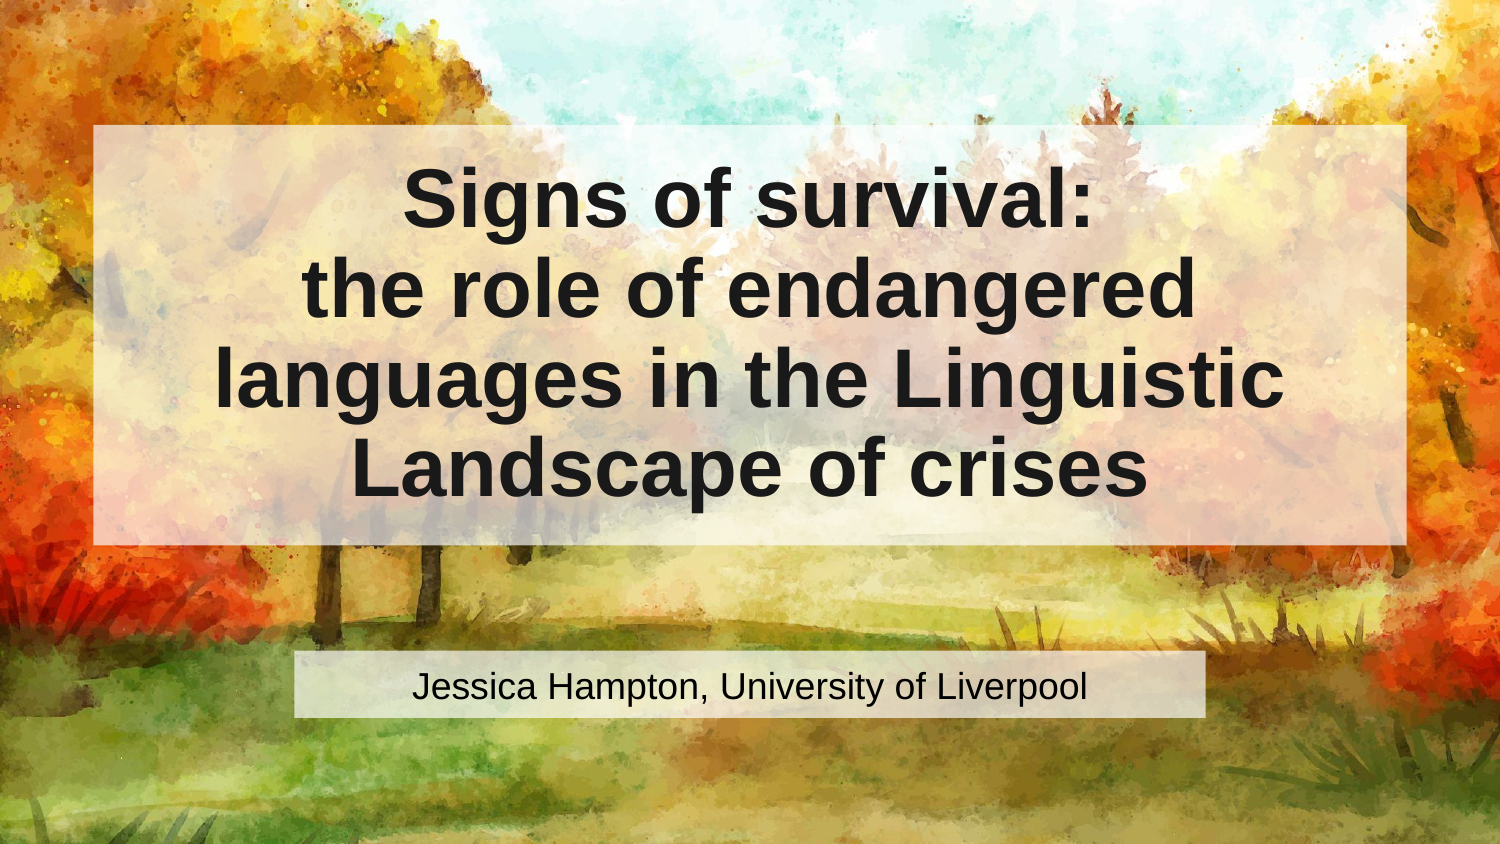

# Signs of survival: the role of endangered languages in the Linguistic Landscape of crises
Jessica Hampton, University of Liverpool